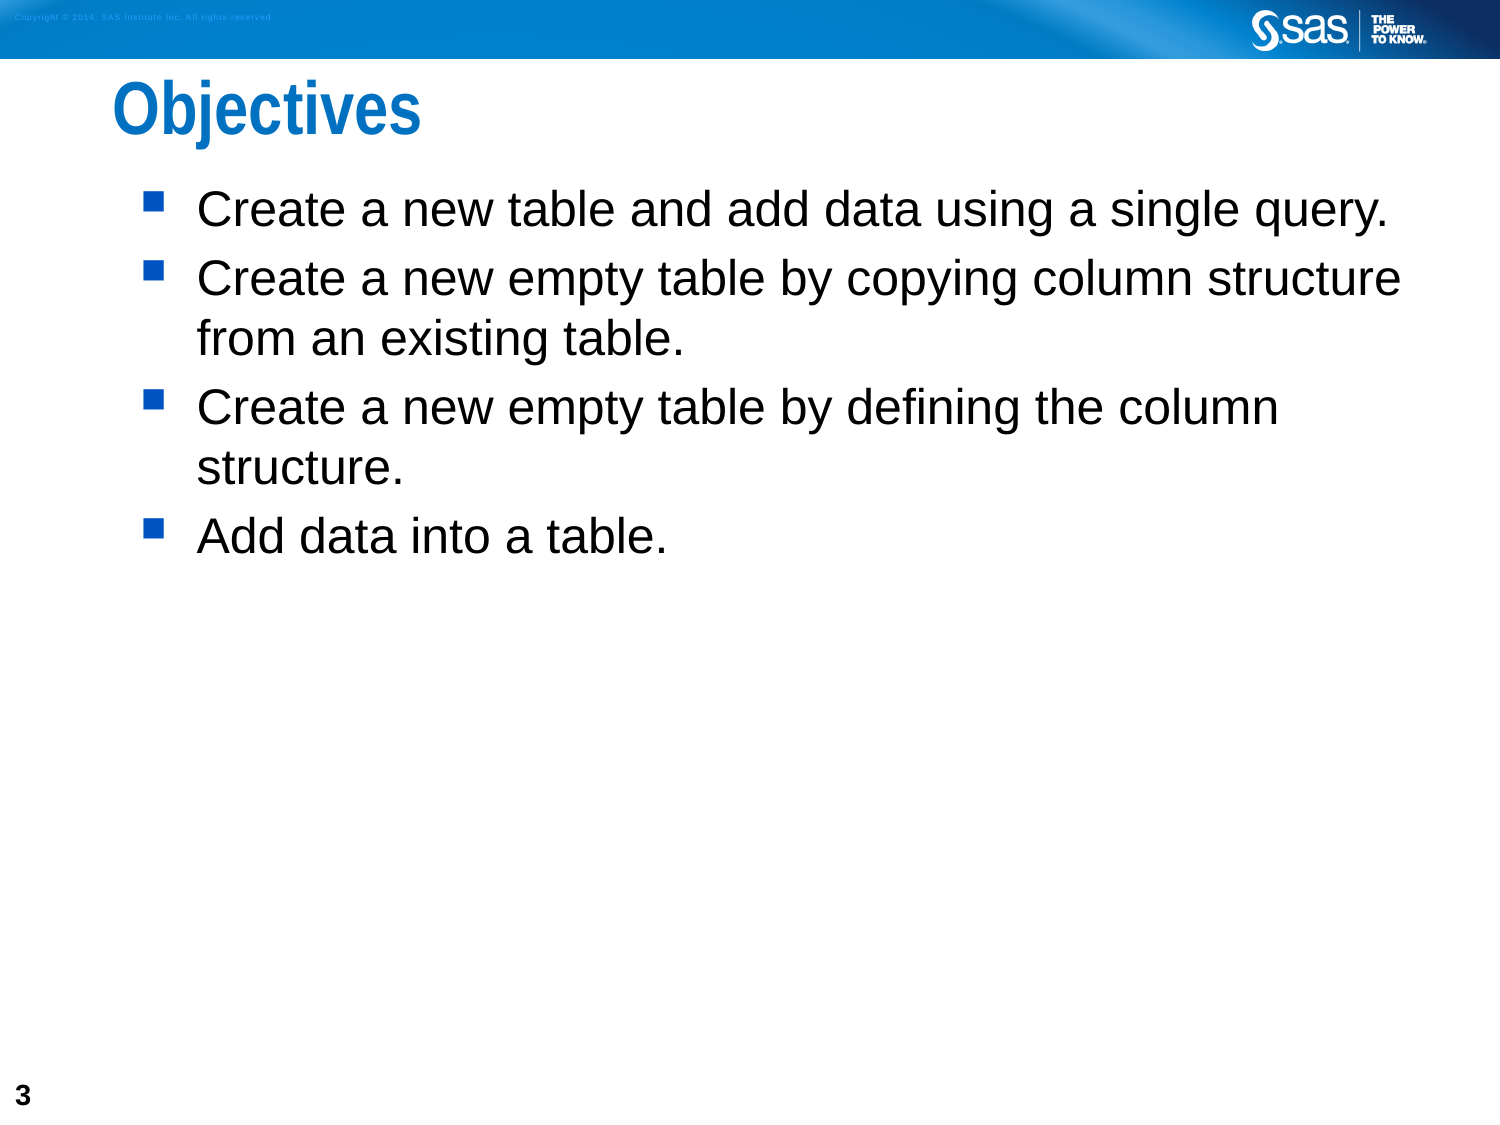

# Objectives
Create a new table and add data using a single query.
Create a new empty table by copying column structure from an existing table.
Create a new empty table by defining the column structure.
Add data into a table.